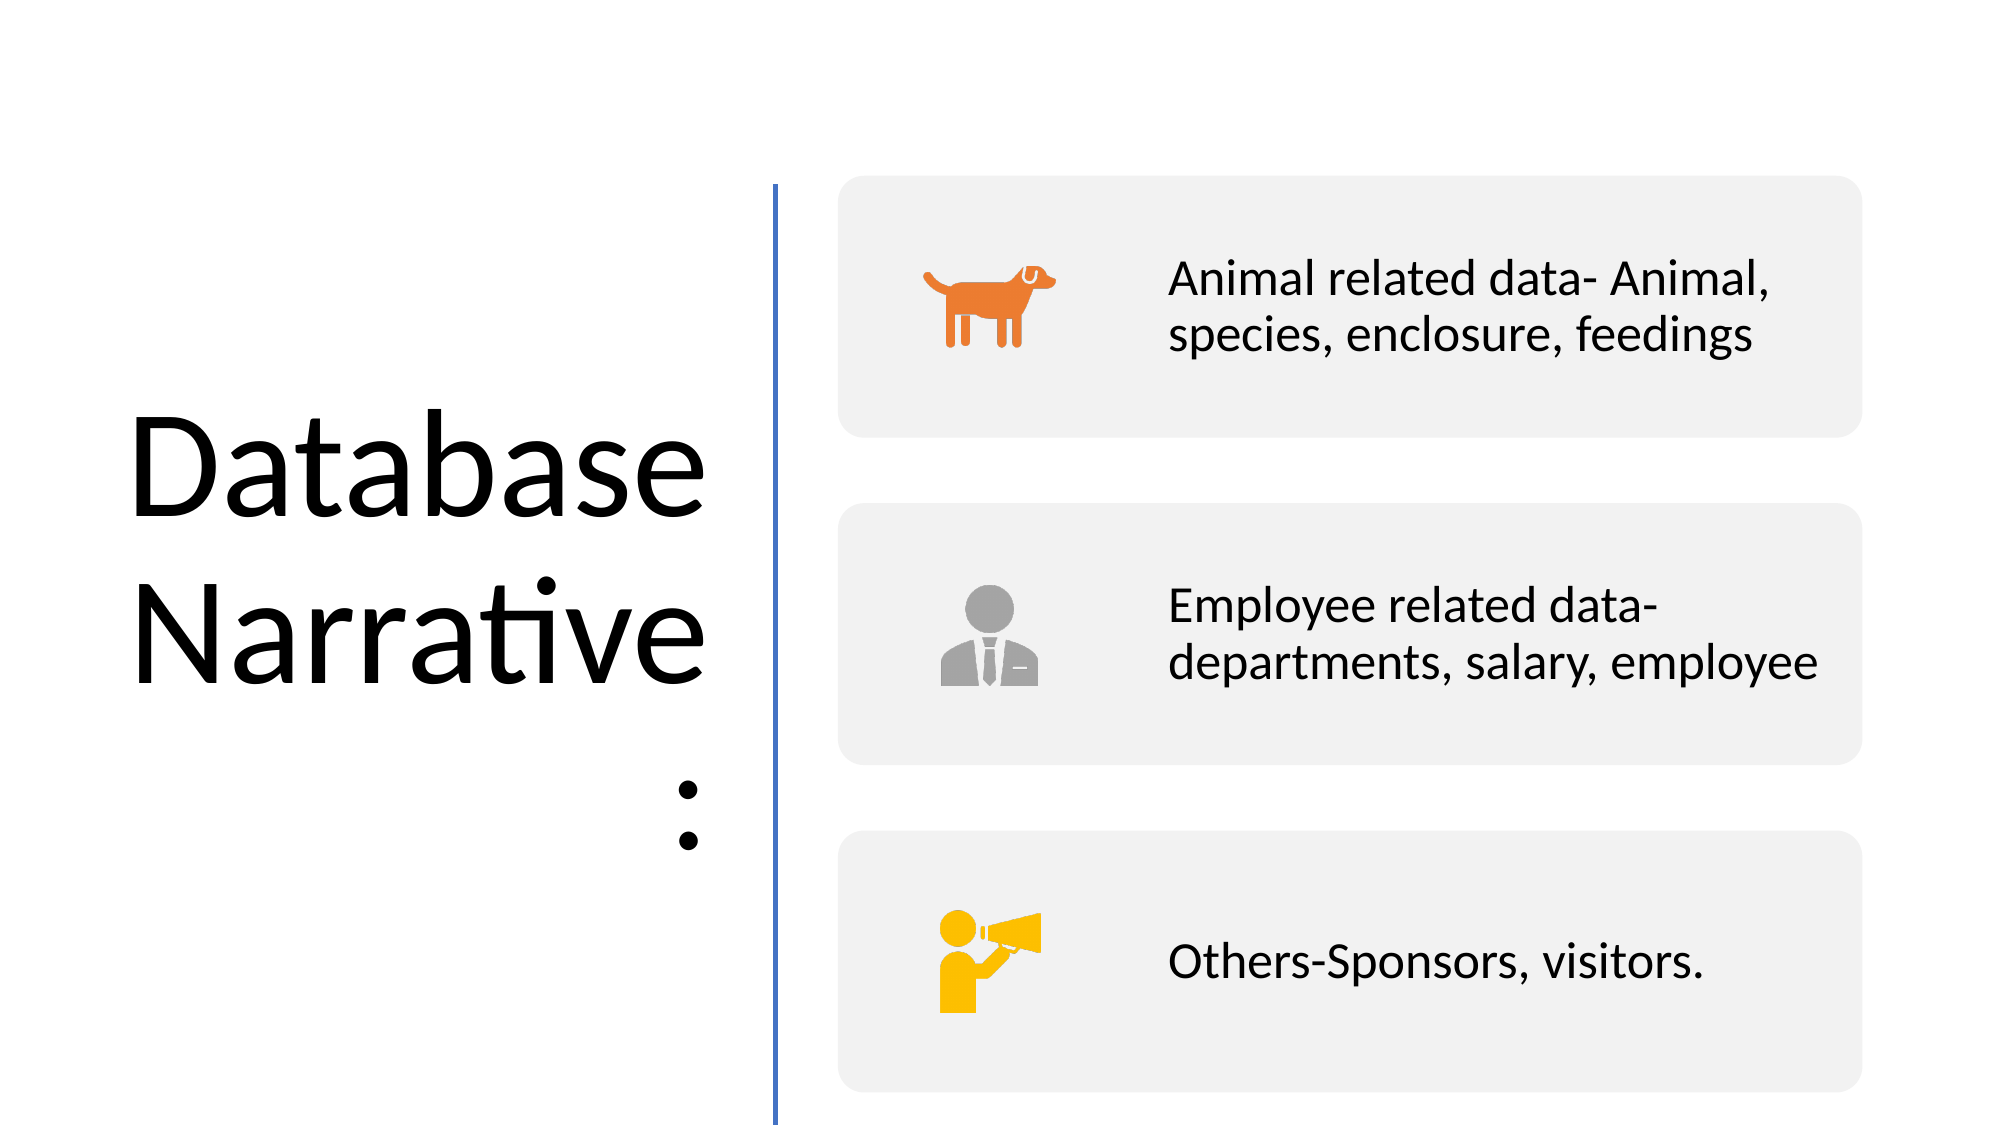

# Database Narrative:
Animal related data- Animal, species, enclosure, feedings
Employee related data- departments, salary, employee
Others-Sponsors, visitors.